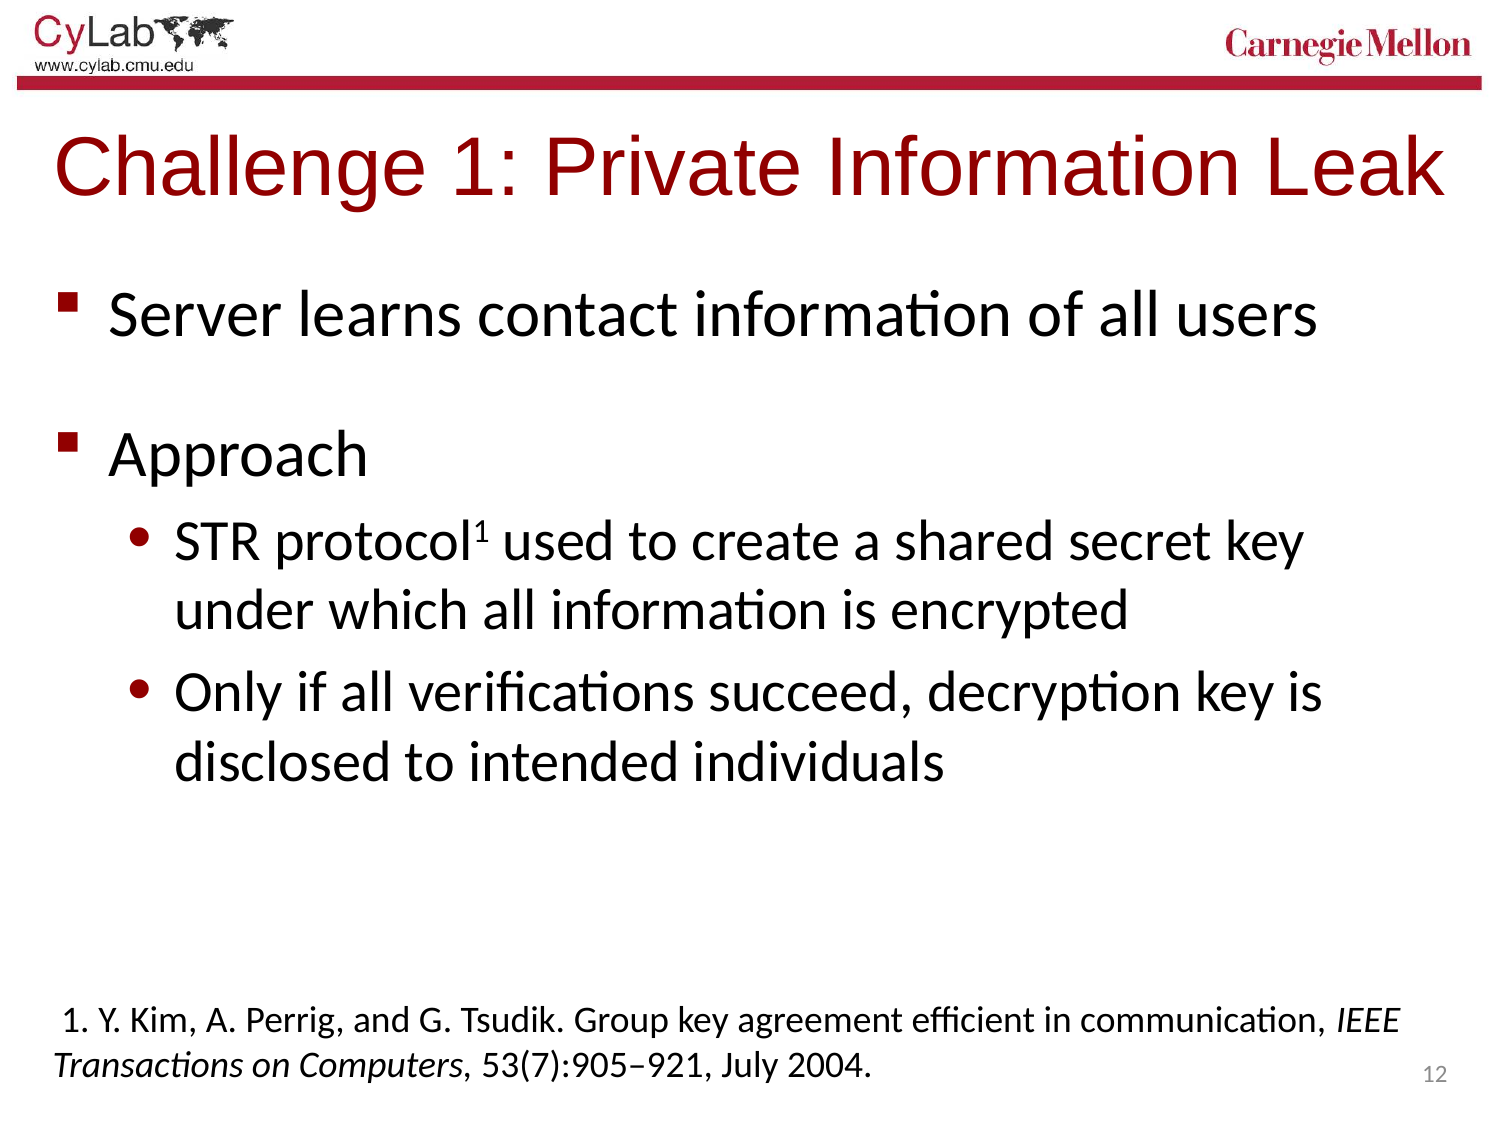

# Challenge 1: Private Information Leak
Server learns contact information of all users

Approach
STR protocol1 used to create a shared secret key under which all information is encrypted
Only if all verifications succeed, decryption key is disclosed to intended individuals
 1. Y. Kim, A. Perrig, and G. Tsudik. Group key agreement efficient in communication, IEEE Transactions on Computers, 53(7):905–921, July 2004.
12